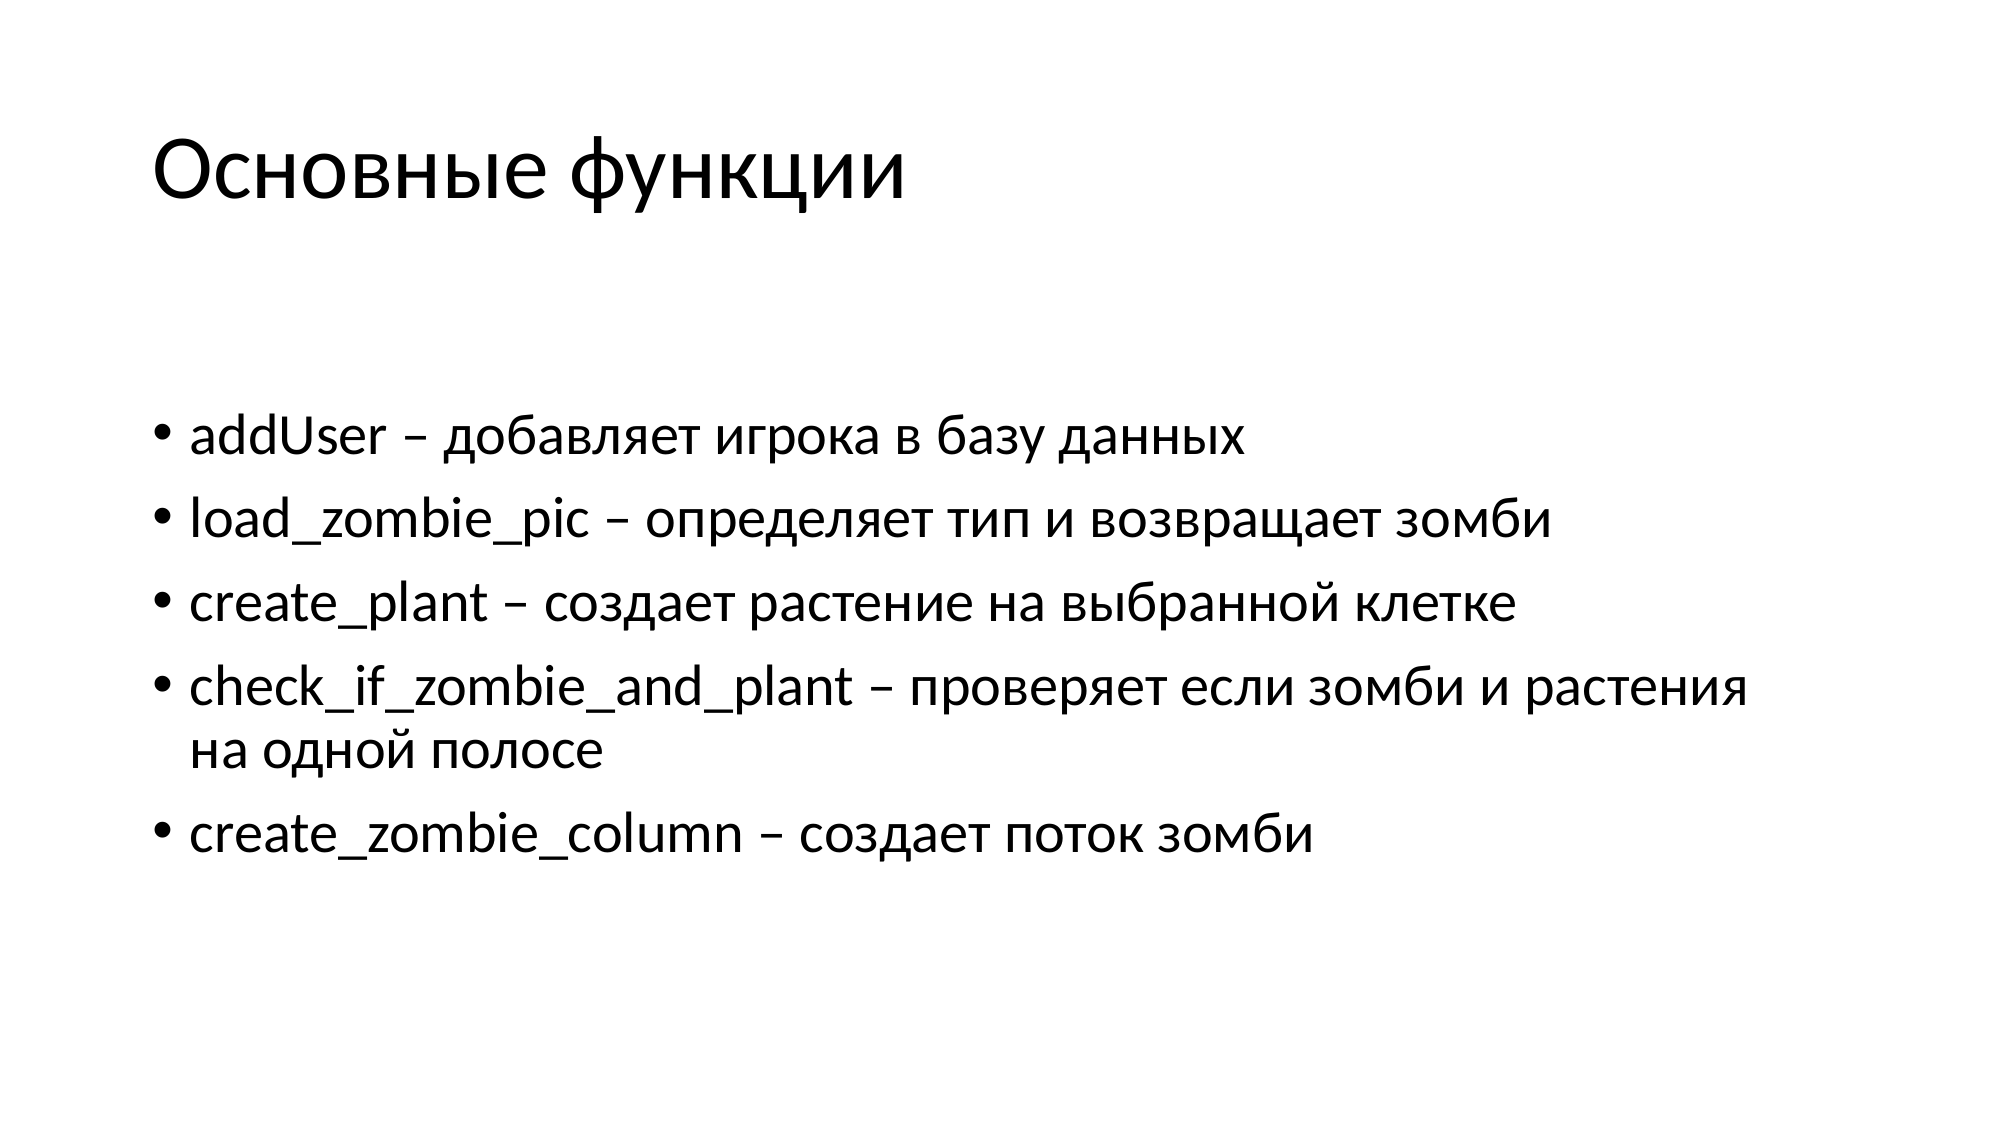

# Основные функции
addUser – добавляет игрока в базу данных
load_zombie_pic – определяет тип и возвращает зомби
create_plant – создает растение на выбранной клетке
check_if_zombie_and_plant – проверяет если зомби и растения на одной полосе
create_zombie_column – создает поток зомби